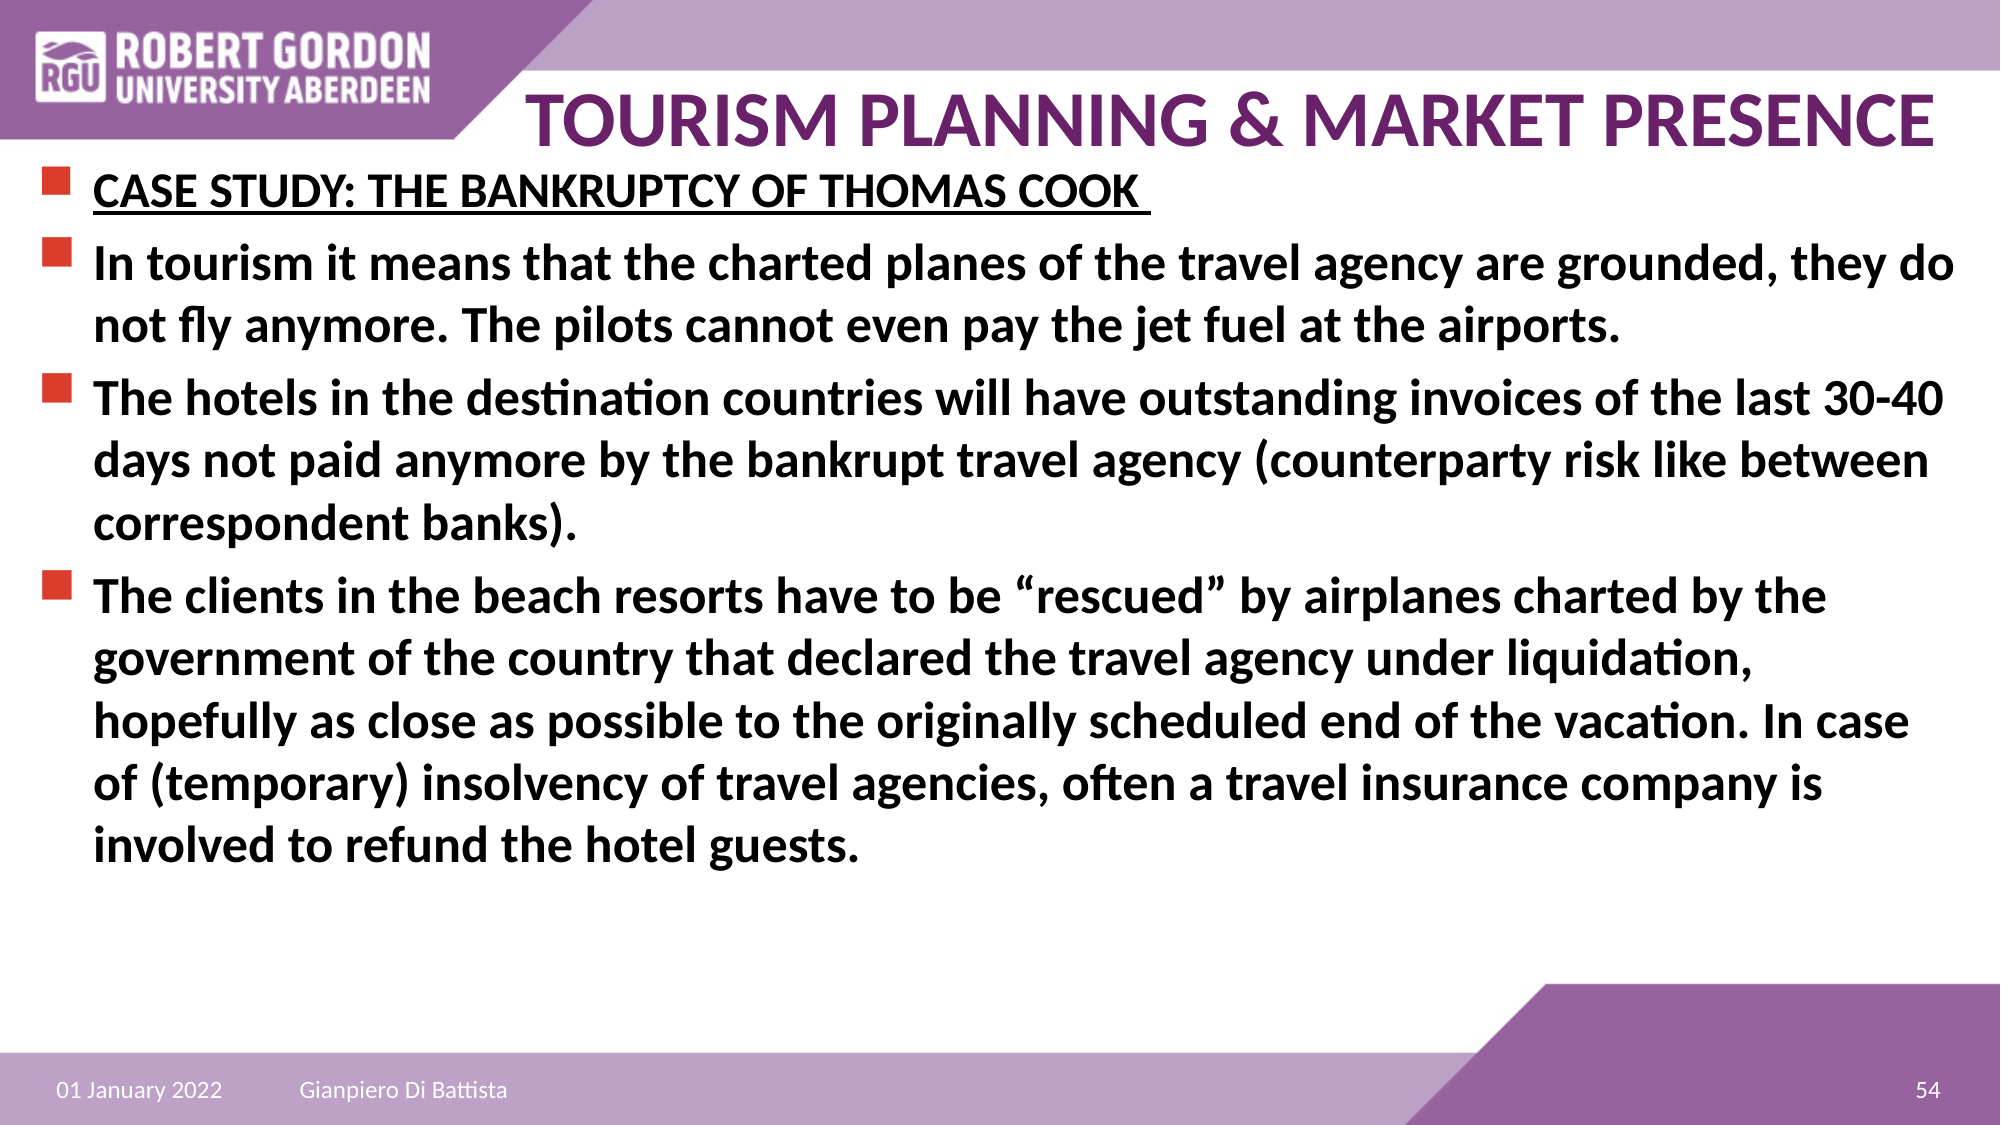

# TOURISM PLANNING & MARKET PRESENCE
CASE STUDY: THE BANKRUPTCY OF THOMAS COOK
In tourism it means that the charted planes of the travel agency are grounded, they do not fly anymore. The pilots cannot even pay the jet fuel at the airports.
The hotels in the destination countries will have outstanding invoices of the last 30-40 days not paid anymore by the bankrupt travel agency (counterparty risk like between correspondent banks).
The clients in the beach resorts have to be “rescued” by airplanes charted by the government of the country that declared the travel agency under liquidation, hopefully as close as possible to the originally scheduled end of the vacation. In case of (temporary) insolvency of travel agencies, often a travel insurance company is involved to refund the hotel guests.
54
01 January 2022
Gianpiero Di Battista